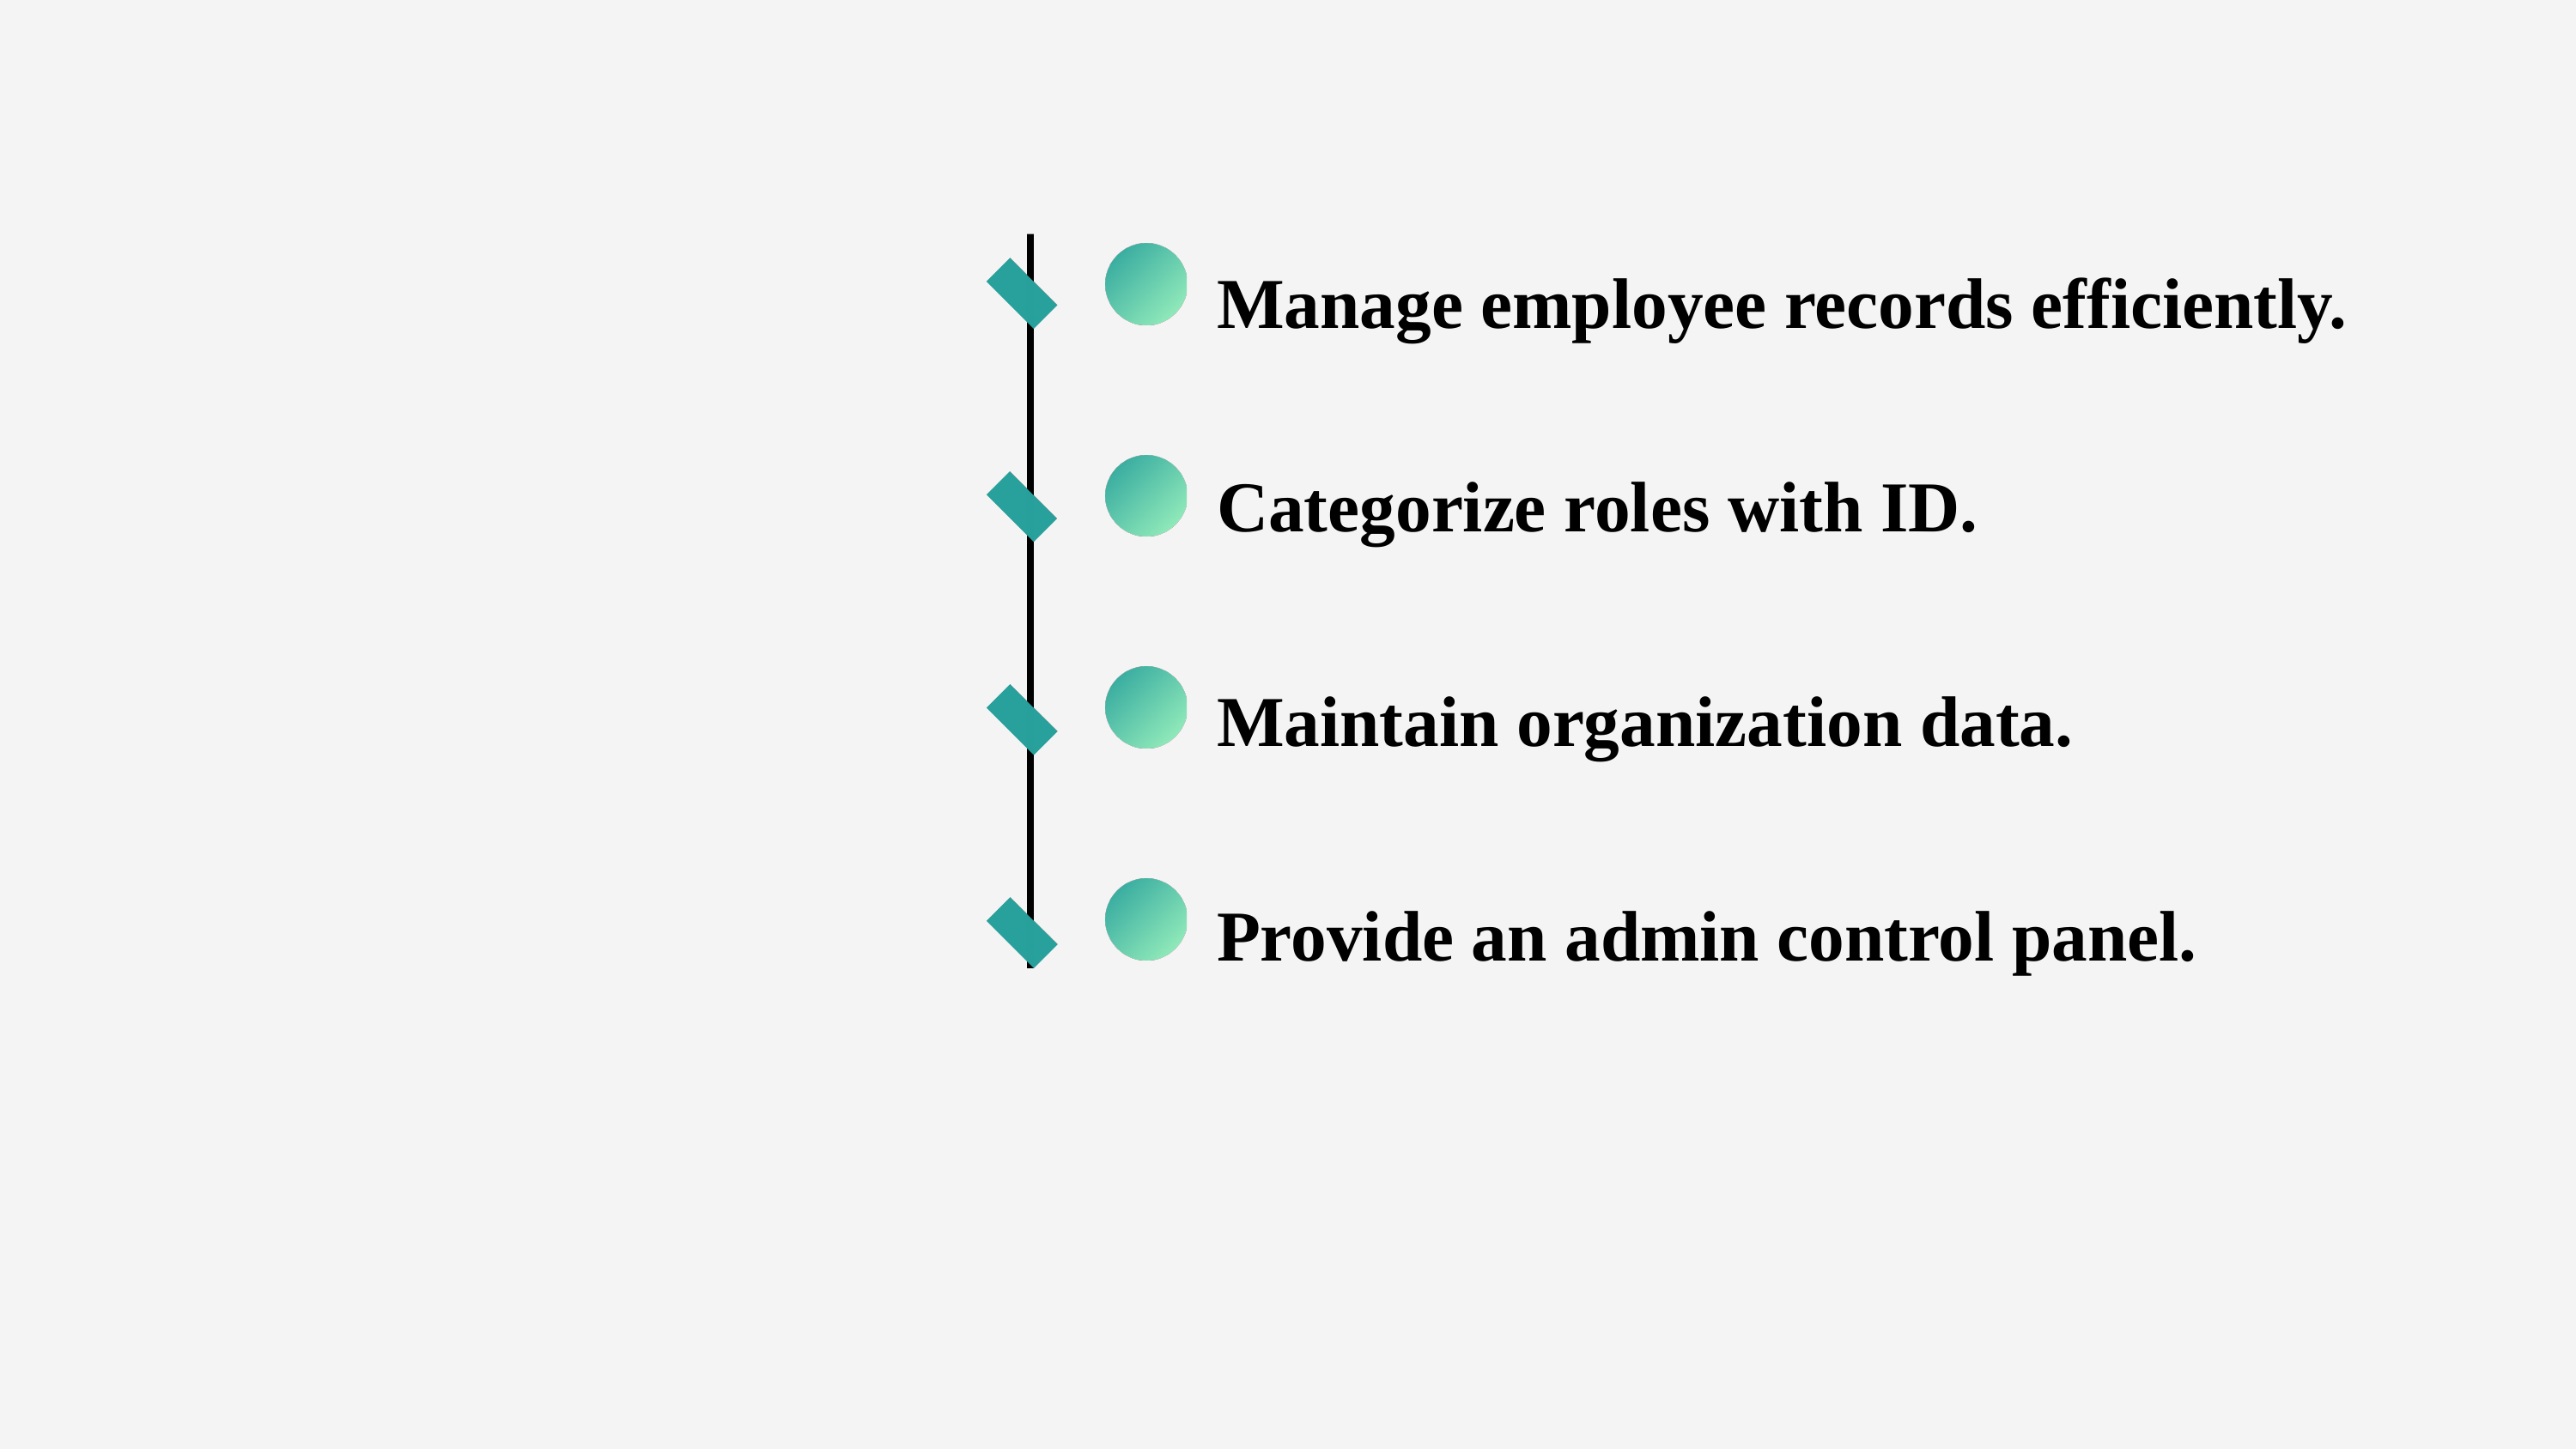

Objectives:
Manage employee records efficiently.

Categorize roles with ID.

Maintain organization data.

Provide an admin control panel.